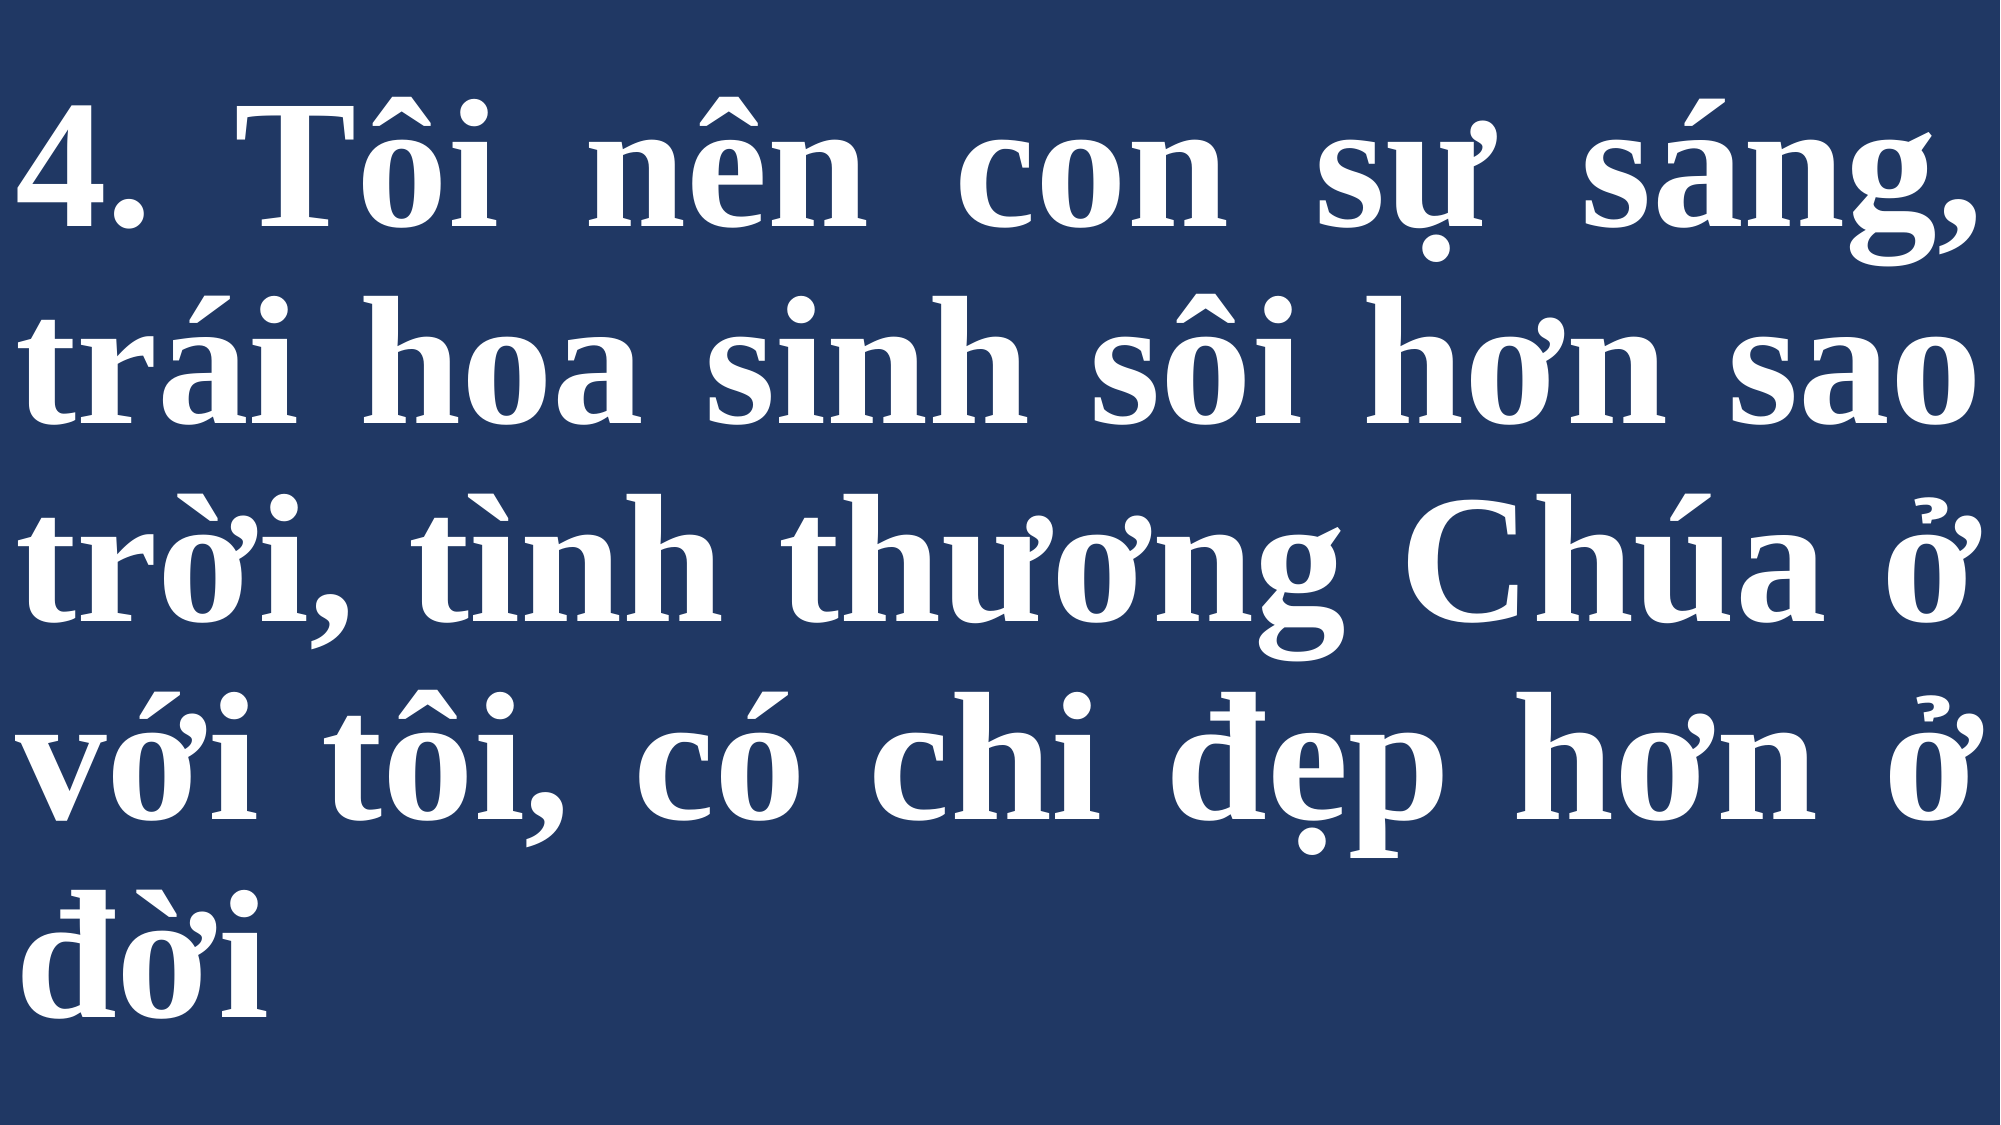

# 4. Tôi nên con sự sáng, trái hoa sinh sôi hơn sao trời, tình thương Chúa ở với tôi, có chi đẹp hơn ở đời